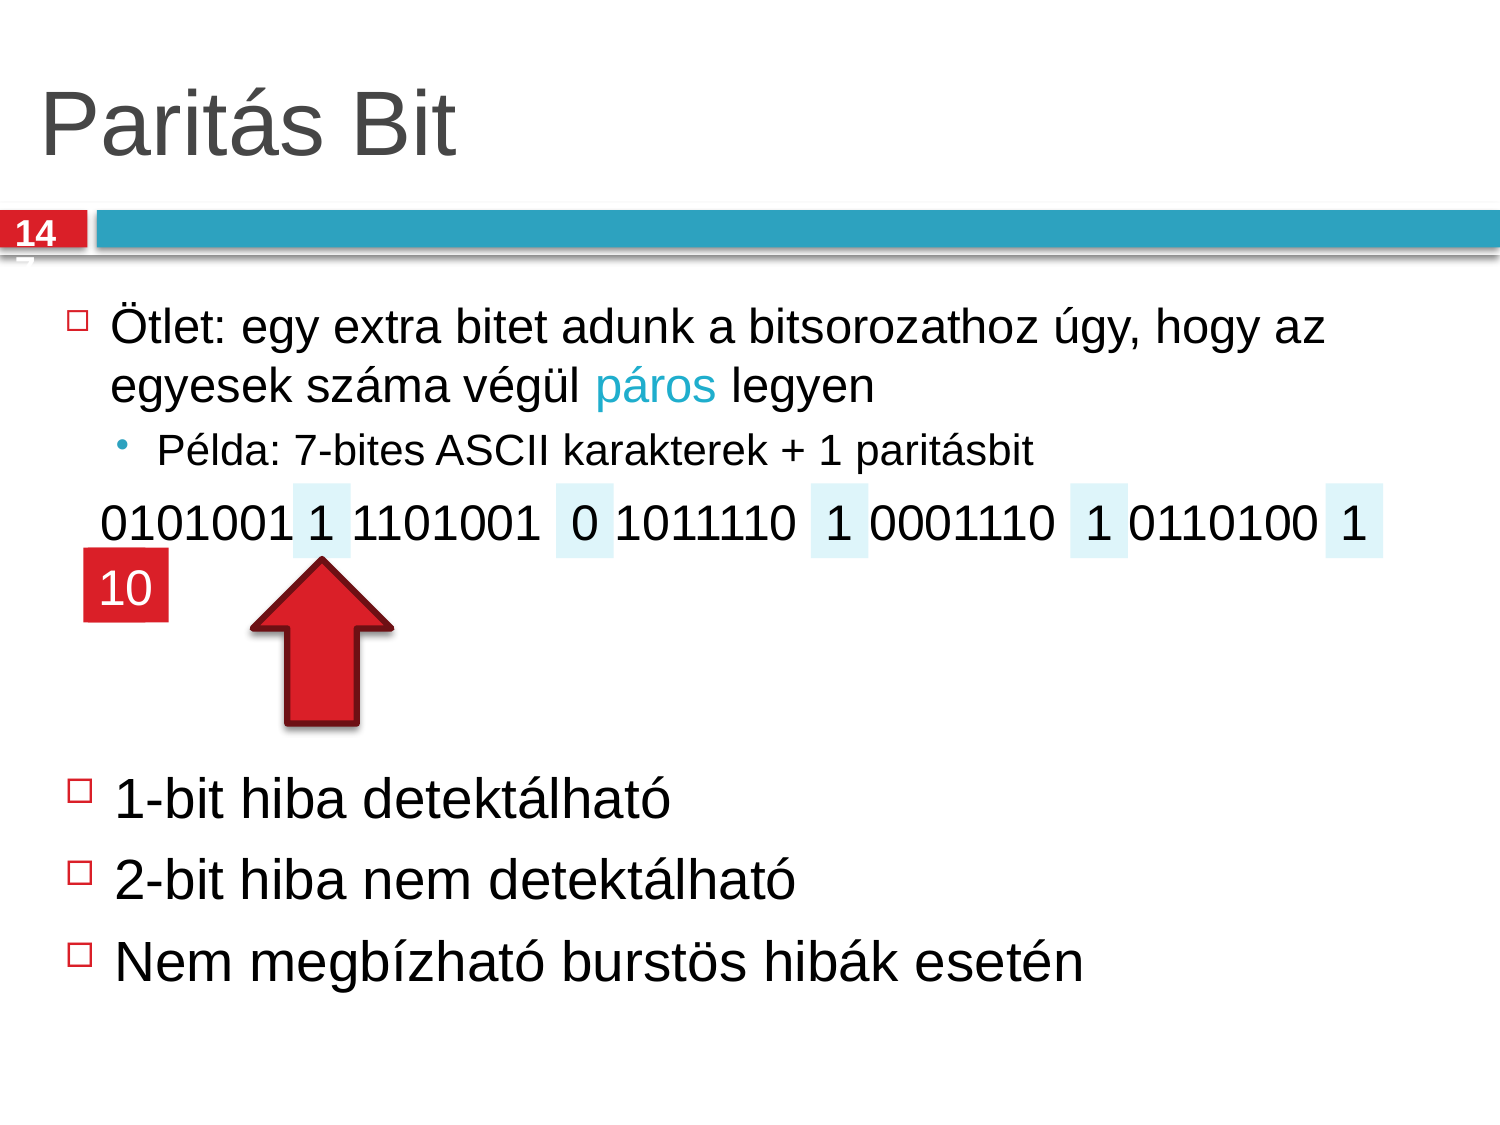

# Paritás Bit
147
Ötlet: egy extra bitet adunk a bitsorozathoz úgy, hogy az egyesek száma végül páros legyen
Példa: 7-bites ASCII karakterek + 1 paritásbit
0101001
1
1101001
0
1011110
1
0001110
1
0110100
1
10
1

1-bit hiba detektálható
2-bit hiba nem detektálható
Nem megbízható burstös hibák esetén